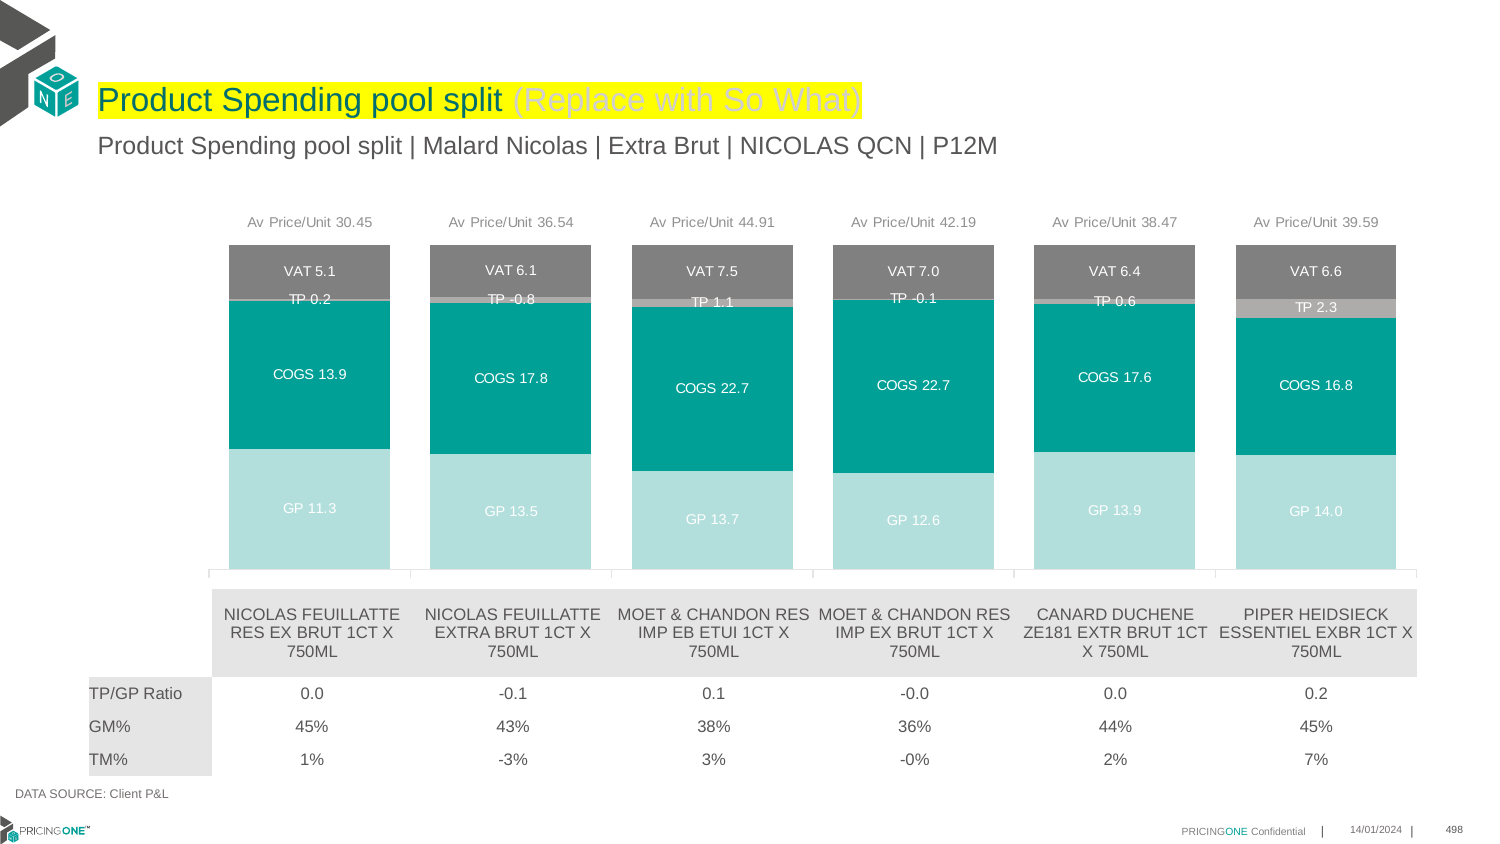

# Product Spending pool split (Replace with So What)
Product Spending pool split | Malard Nicolas | Extra Brut | NICOLAS QCN | P12M

### Chart

| Category | GP | COGS | TP | VAT |
|---|---|---|---|---|
| Av Price/Unit 30.45 | 11.294494046495666 | 13.904633078836751 | 0.17182309056074985 | 5.074190043178632 |
| Av Price/Unit 36.54 | 13.487224540641545 | 17.755204733727812 | -0.7924137028962868 | 6.090003114294608 |
| Av Price/Unit 44.91 | 13.650449509403106 | 22.672055028618153 | 1.0983940583265195 | 7.484191877895882 |
| Av Price/Unit 42.19 | 12.63190733944954 | 22.67024637197665 | -0.14681592994161718 | 7.0310675562969145 |
| Av Price/Unit 38.47 | 13.929000000000002 | 17.571 | 0.5521292217327485 | 6.4104258443465465 |
| Av Price/Unit 39.59 | 13.950155405405406 | 16.777801351351354 | 2.267538738738743 | 6.599099099099095 |
|  | NICOLAS FEUILLATTE RES EX BRUT 1CT X 750ML | NICOLAS FEUILLATTE EXTRA BRUT 1CT X 750ML | MOET & CHANDON RES IMP EB ETUI 1CT X 750ML | MOET & CHANDON RES IMP EX BRUT 1CT X 750ML | CANARD DUCHENE ZE181 EXTR BRUT 1CT X 750ML | PIPER HEIDSIECK ESSENTIEL EXBR 1CT X 750ML |
| --- | --- | --- | --- | --- | --- | --- |
| TP/GP Ratio | 0.0 | -0.1 | 0.1 | -0.0 | 0.0 | 0.2 |
| GM% | 45% | 43% | 38% | 36% | 44% | 45% |
| TM% | 1% | -3% | 3% | -0% | 2% | 7% |
DATA SOURCE: Client P&L

14/01/2024
498